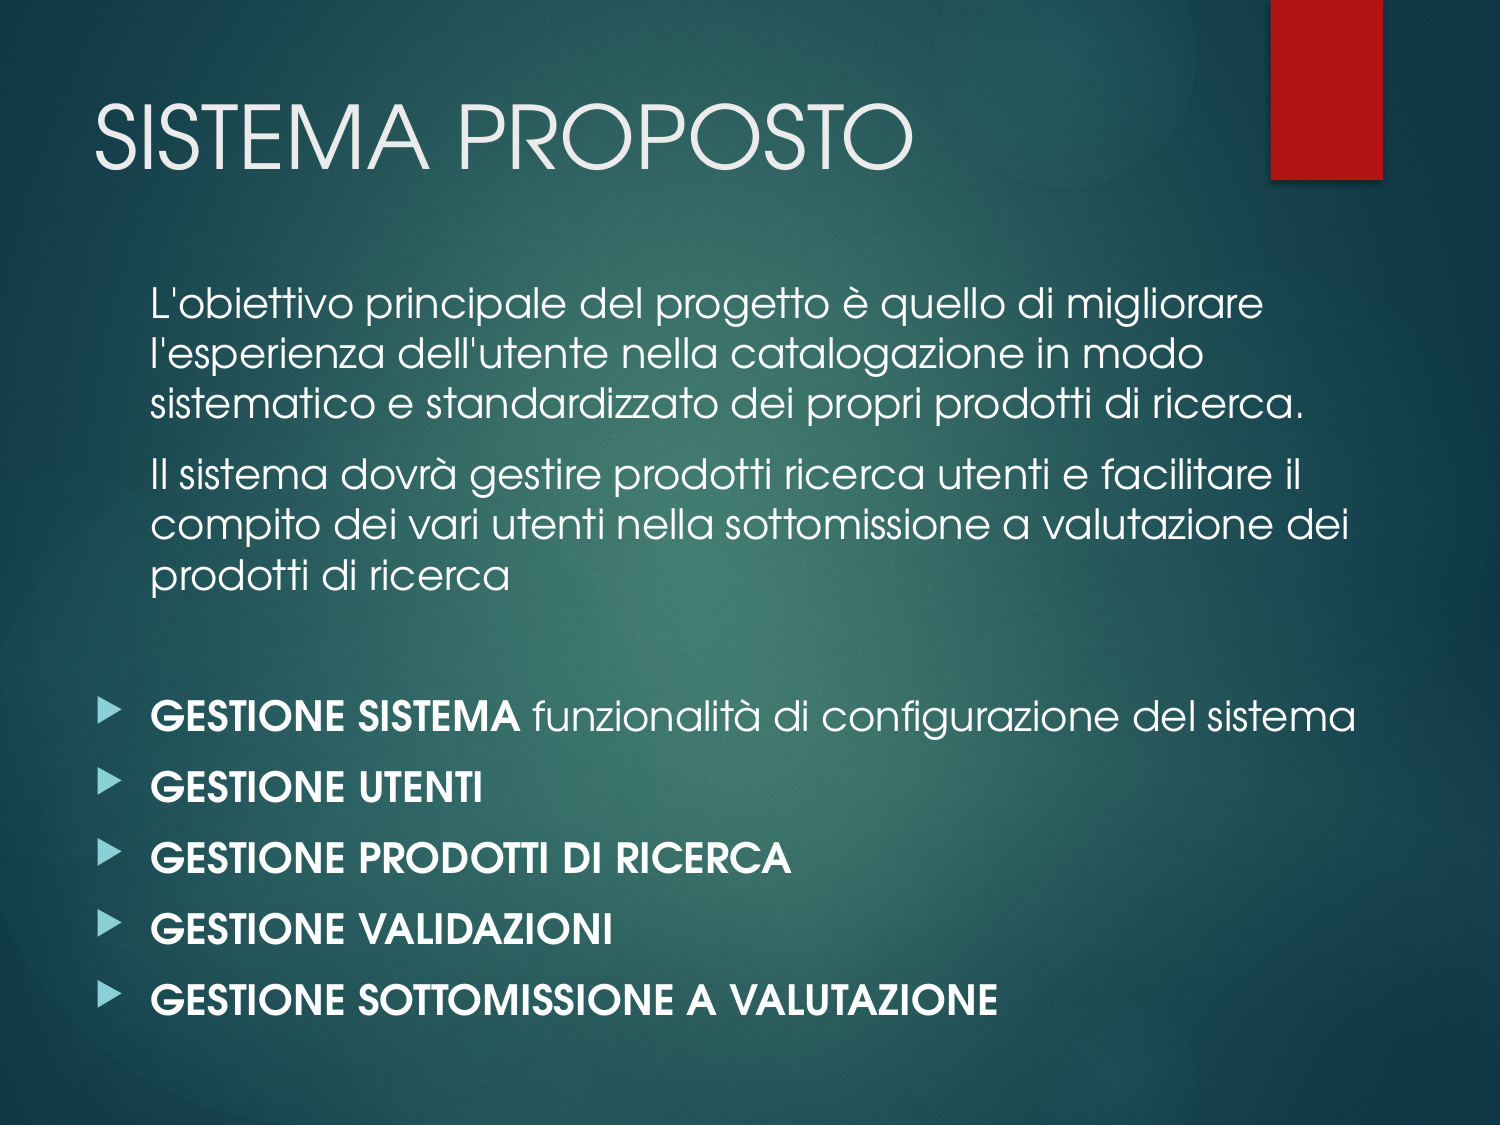

# Sistema Proposto
	L'obiettivo principale del progetto è quello di migliorare l'esperienza dell'utente nella catalogazione in modo sistematico e standardizzato dei propri prodotti di ricerca.
	Il sistema dovrà gestire prodotti ricerca utenti e facilitare il compito dei vari utenti nella sottomissione a valutazione dei prodotti di ricerca

GESTIONE SISTEMA funzionalità di configurazione del sistema
GESTIONE UTENTI
GESTIONE PRODOTTI DI RICERCA
GESTIONE VALIDAZIONI
GESTIONE SOTTOMISSIONE A VALUTAZIONE